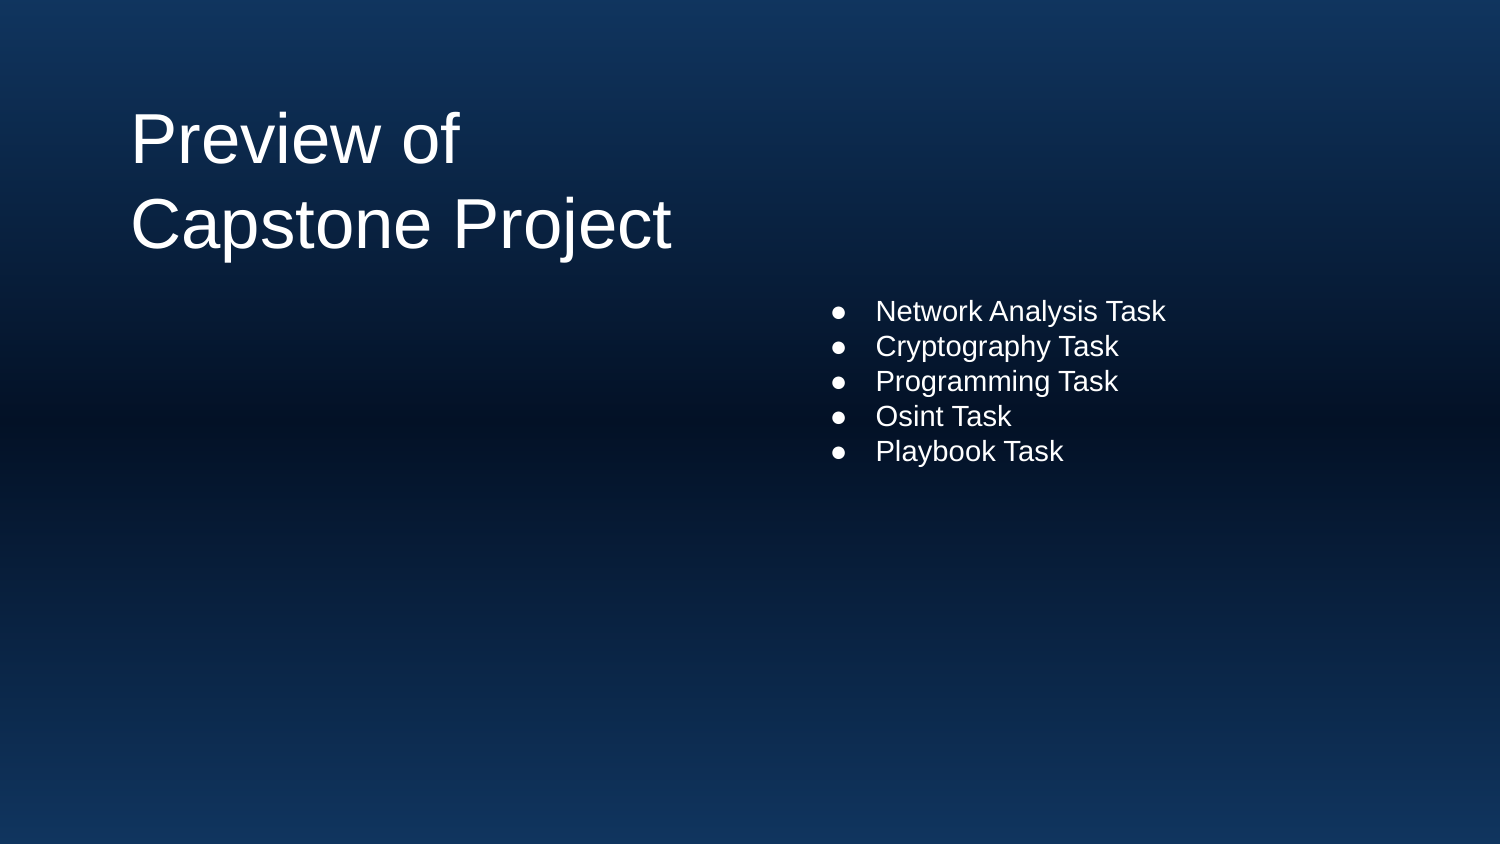

# Preview of Capstone Project
Network Analysis Task
Cryptography Task
Programming Task
Osint Task
Playbook Task